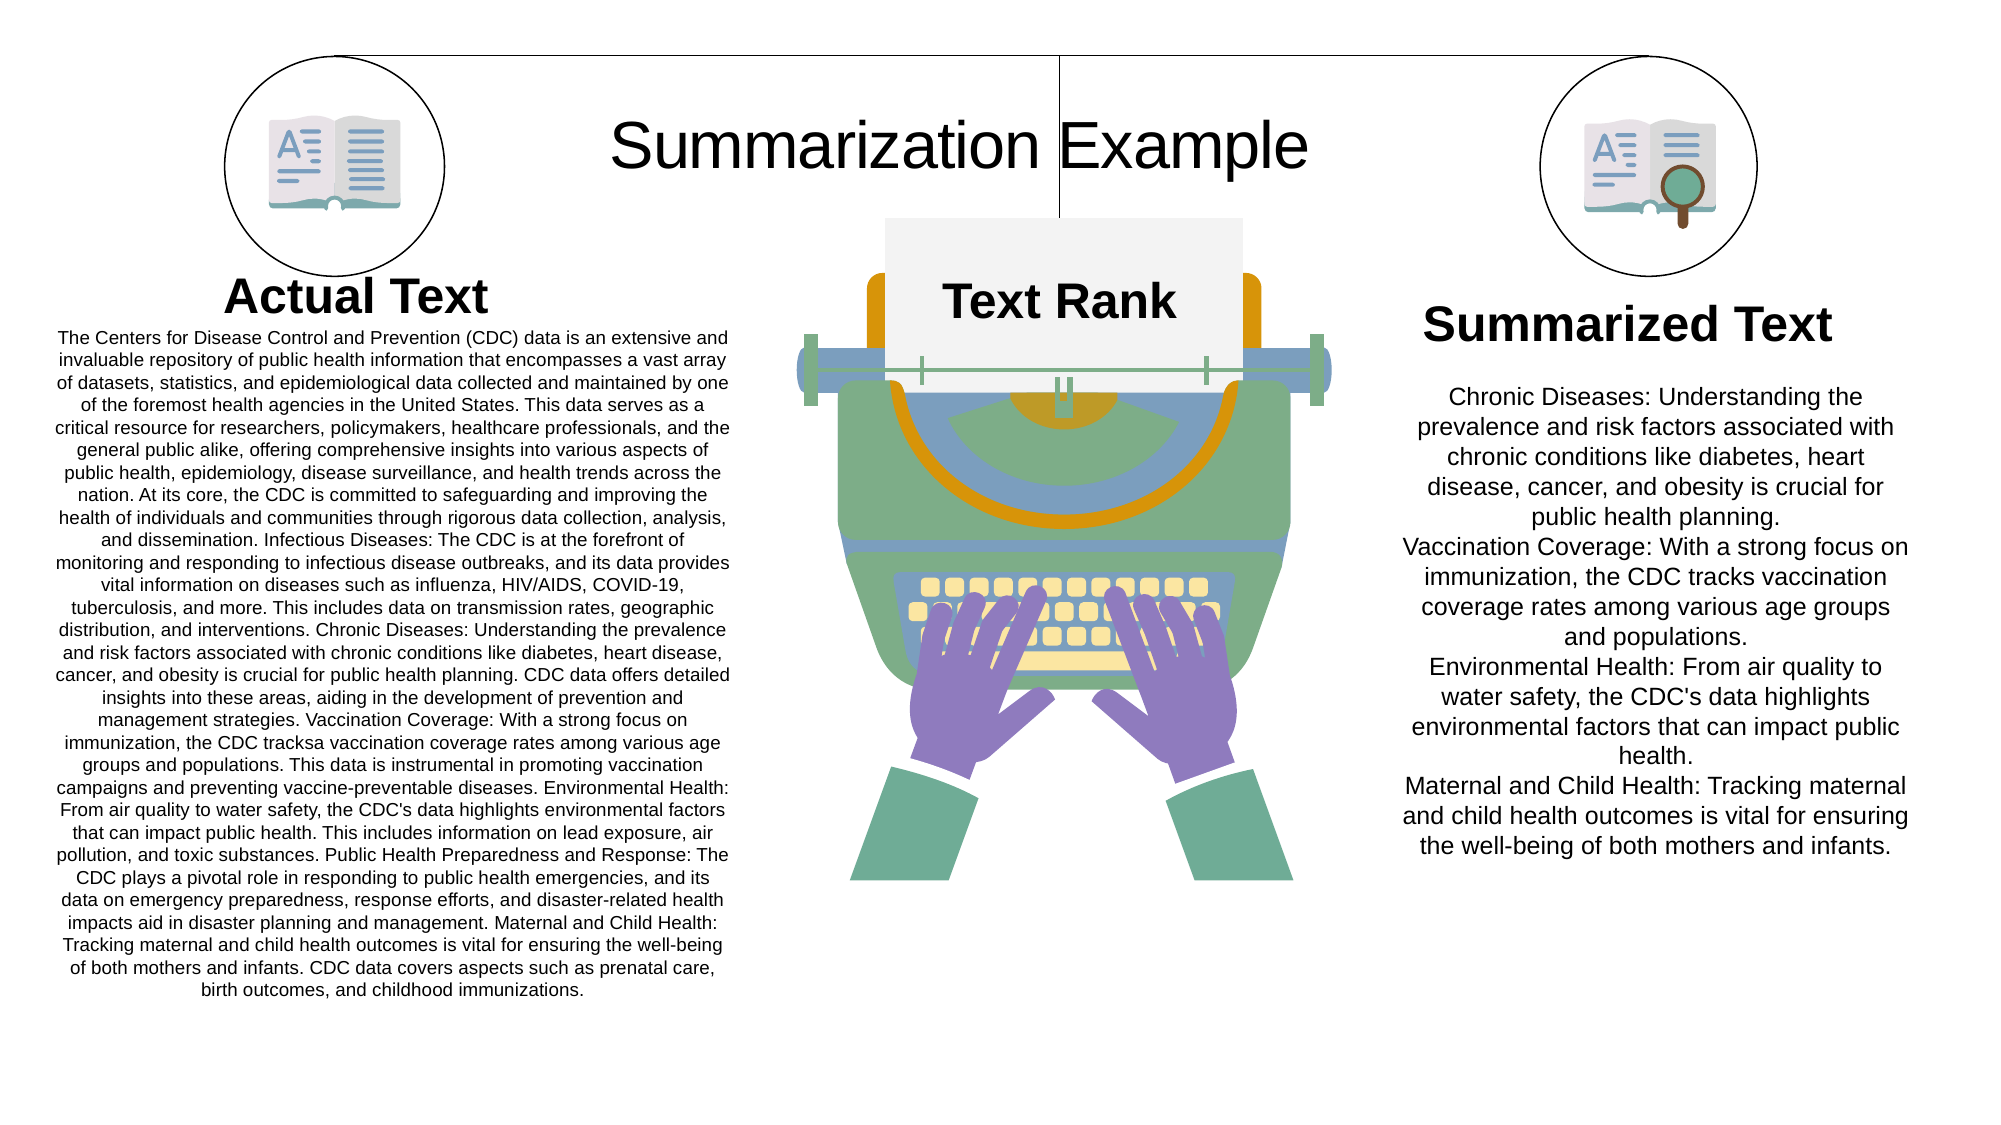

Summarization Example

Text Rank
Actual Text
Summarized Text
Chronic Diseases: Understanding the prevalence and risk factors associated with chronic conditions like diabetes, heart disease, cancer, and obesity is crucial for public health planning.
Vaccination Coverage: With a strong focus on immunization, the CDC tracks vaccination coverage rates among various age groups and populations.
Environmental Health: From air quality to water safety, the CDC's data highlights environmental factors that can impact public health.
Maternal and Child Health: Tracking maternal and child health outcomes is vital for ensuring the well-being of both mothers and infants.
The Centers for Disease Control and Prevention (CDC) data is an extensive and invaluable repository of public health information that encompasses a vast array of datasets, statistics, and epidemiological data collected and maintained by one of the foremost health agencies in the United States. This data serves as a critical resource for researchers, policymakers, healthcare professionals, and the general public alike, offering comprehensive insights into various aspects of public health, epidemiology, disease surveillance, and health trends across the nation. At its core, the CDC is committed to safeguarding and improving the health of individuals and communities through rigorous data collection, analysis, and dissemination. Infectious Diseases: The CDC is at the forefront of monitoring and responding to infectious disease outbreaks, and its data provides vital information on diseases such as influenza, HIV/AIDS, COVID-19, tuberculosis, and more. This includes data on transmission rates, geographic distribution, and interventions. Chronic Diseases: Understanding the prevalence and risk factors associated with chronic conditions like diabetes, heart disease, cancer, and obesity is crucial for public health planning. CDC data offers detailed insights into these areas, aiding in the development of prevention and management strategies. Vaccination Coverage: With a strong focus on immunization, the CDC tracksa vaccination coverage rates among various age groups and populations. This data is instrumental in promoting vaccination campaigns and preventing vaccine-preventable diseases. Environmental Health: From air quality to water safety, the CDC's data highlights environmental factors that can impact public health. This includes information on lead exposure, air pollution, and toxic substances. Public Health Preparedness and Response: The CDC plays a pivotal role in responding to public health emergencies, and its data on emergency preparedness, response efforts, and disaster-related health impacts aid in disaster planning and management. Maternal and Child Health: Tracking maternal and child health outcomes is vital for ensuring the well-being of both mothers and infants. CDC data covers aspects such as prenatal care, birth outcomes, and childhood immunizations.